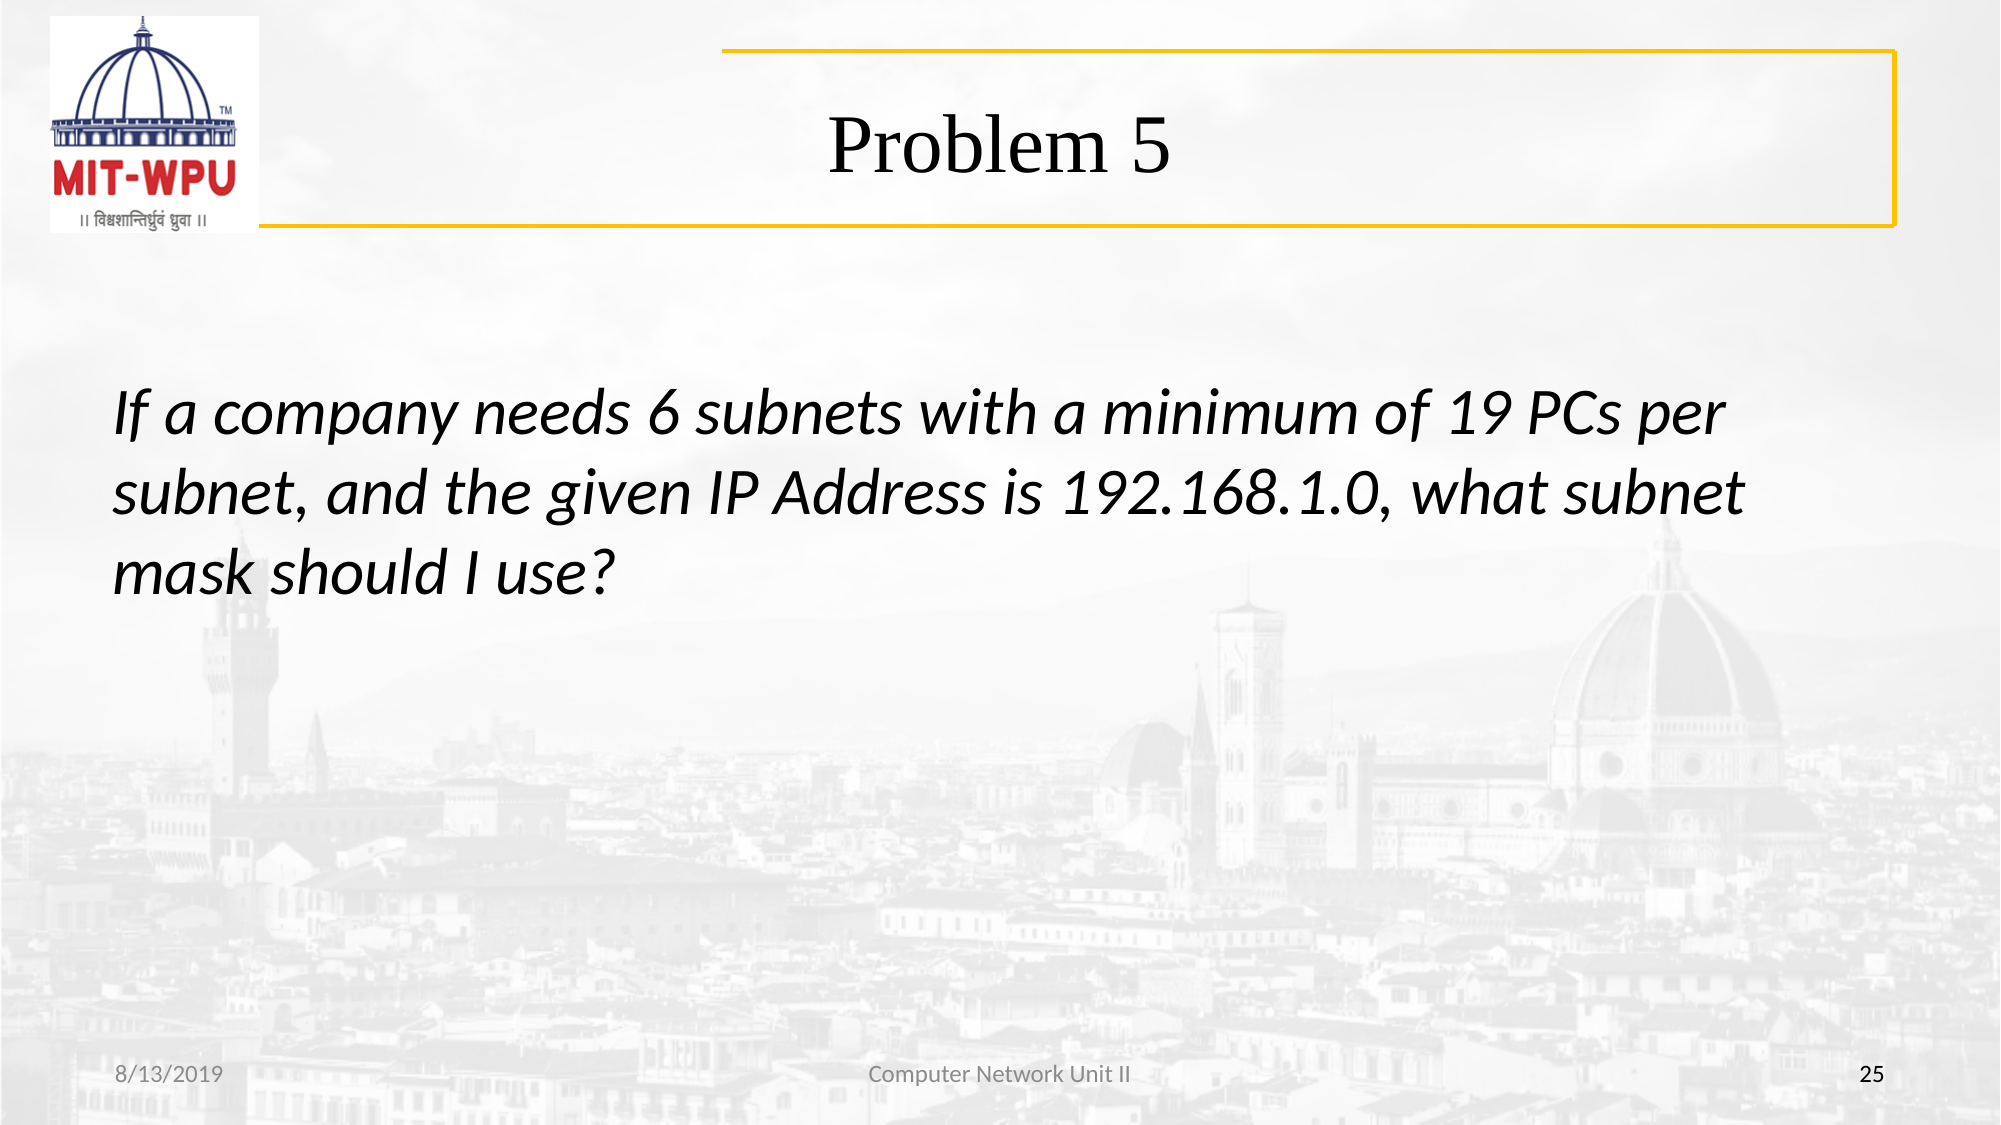

# Problem 5
If a company needs 6 subnets with a minimum of 19 PCs per subnet, and the given IP Address is 192.168.1.0, what subnet mask should I use?

8/13/2019
Computer Network Unit II
25